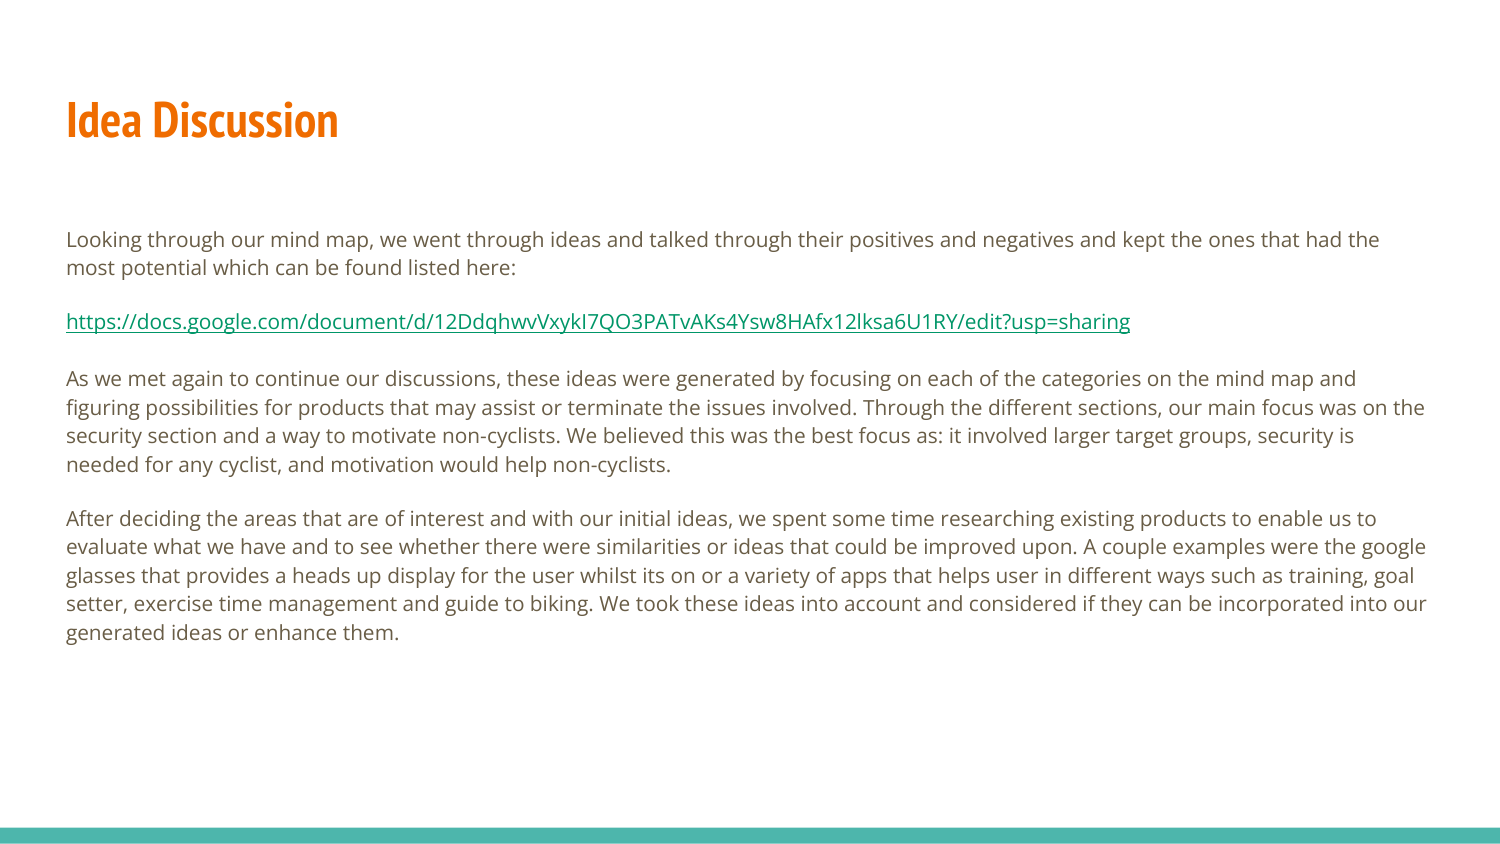

# Idea Discussion
Looking through our mind map, we went through ideas and talked through their positives and negatives and kept the ones that had the most potential which can be found listed here:
https://docs.google.com/document/d/12DdqhwvVxykI7QO3PATvAKs4Ysw8HAfx12lksa6U1RY/edit?usp=sharing
As we met again to continue our discussions, these ideas were generated by focusing on each of the categories on the mind map and figuring possibilities for products that may assist or terminate the issues involved. Through the different sections, our main focus was on the security section and a way to motivate non-cyclists. We believed this was the best focus as: it involved larger target groups, security is needed for any cyclist, and motivation would help non-cyclists.
After deciding the areas that are of interest and with our initial ideas, we spent some time researching existing products to enable us to evaluate what we have and to see whether there were similarities or ideas that could be improved upon. A couple examples were the google glasses that provides a heads up display for the user whilst its on or a variety of apps that helps user in different ways such as training, goal setter, exercise time management and guide to biking. We took these ideas into account and considered if they can be incorporated into our generated ideas or enhance them.